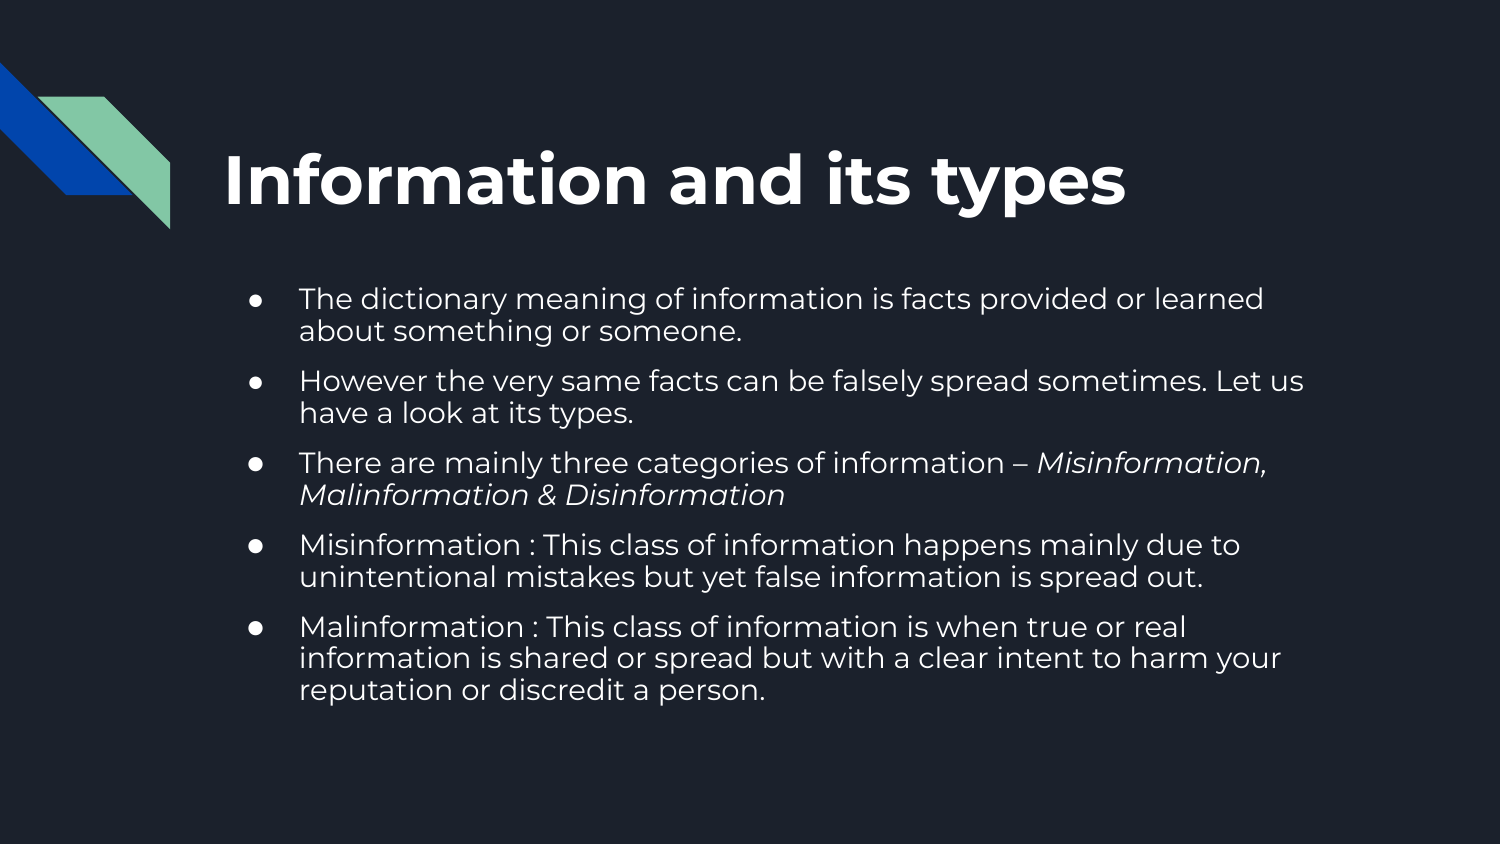

# Information and its types
The dictionary meaning of information is facts provided or learned about something or someone.
However the very same facts can be falsely spread sometimes. Let us have a look at its types.
There are mainly three categories of information – Misinformation, Malinformation & Disinformation
Misinformation : This class of information happens mainly due to unintentional mistakes but yet false information is spread out.
Malinformation : This class of information is when true or real information is shared or spread but with a clear intent to harm your reputation or discredit a person.